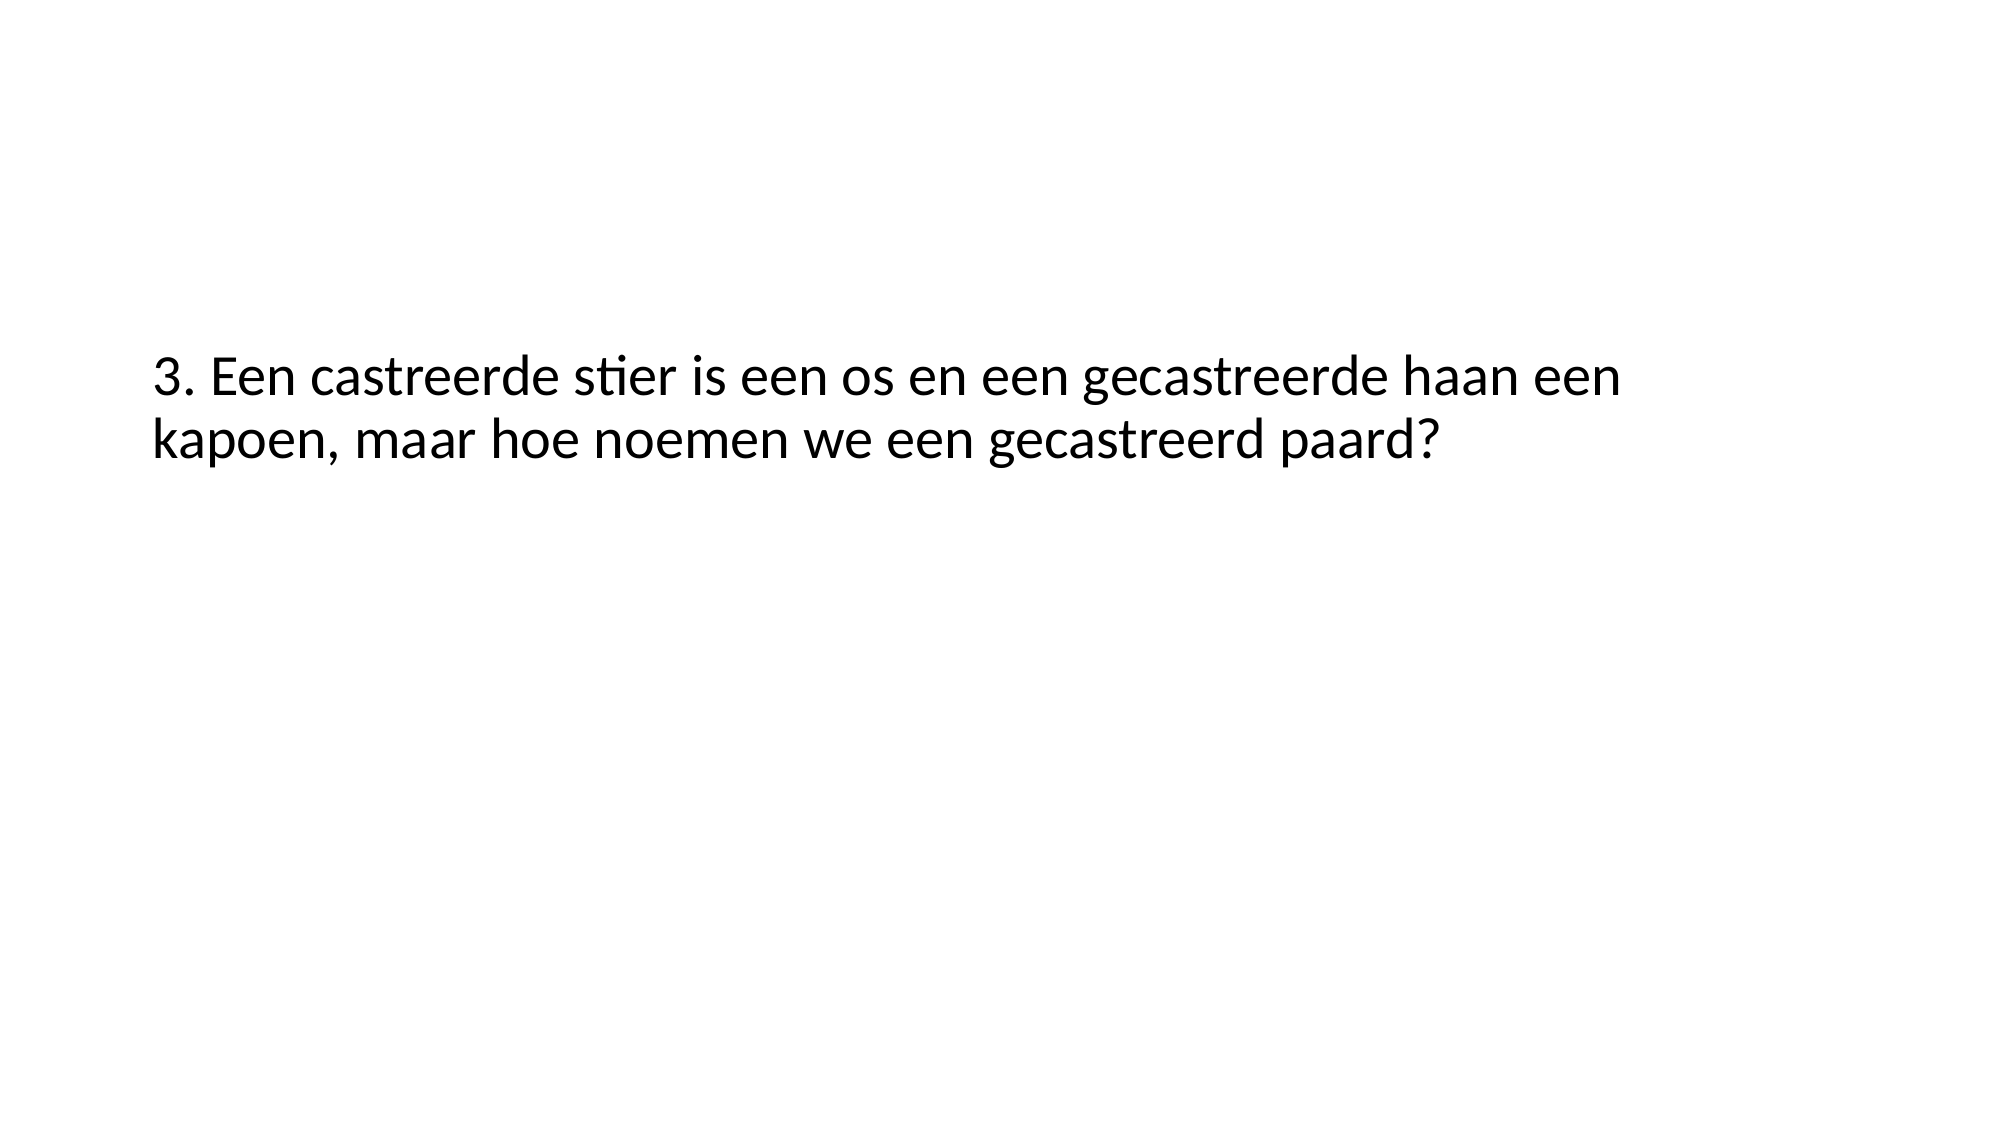

3. Een castreerde stier is een os en een gecastreerde haan een kapoen, maar hoe noemen we een gecastreerd paard?